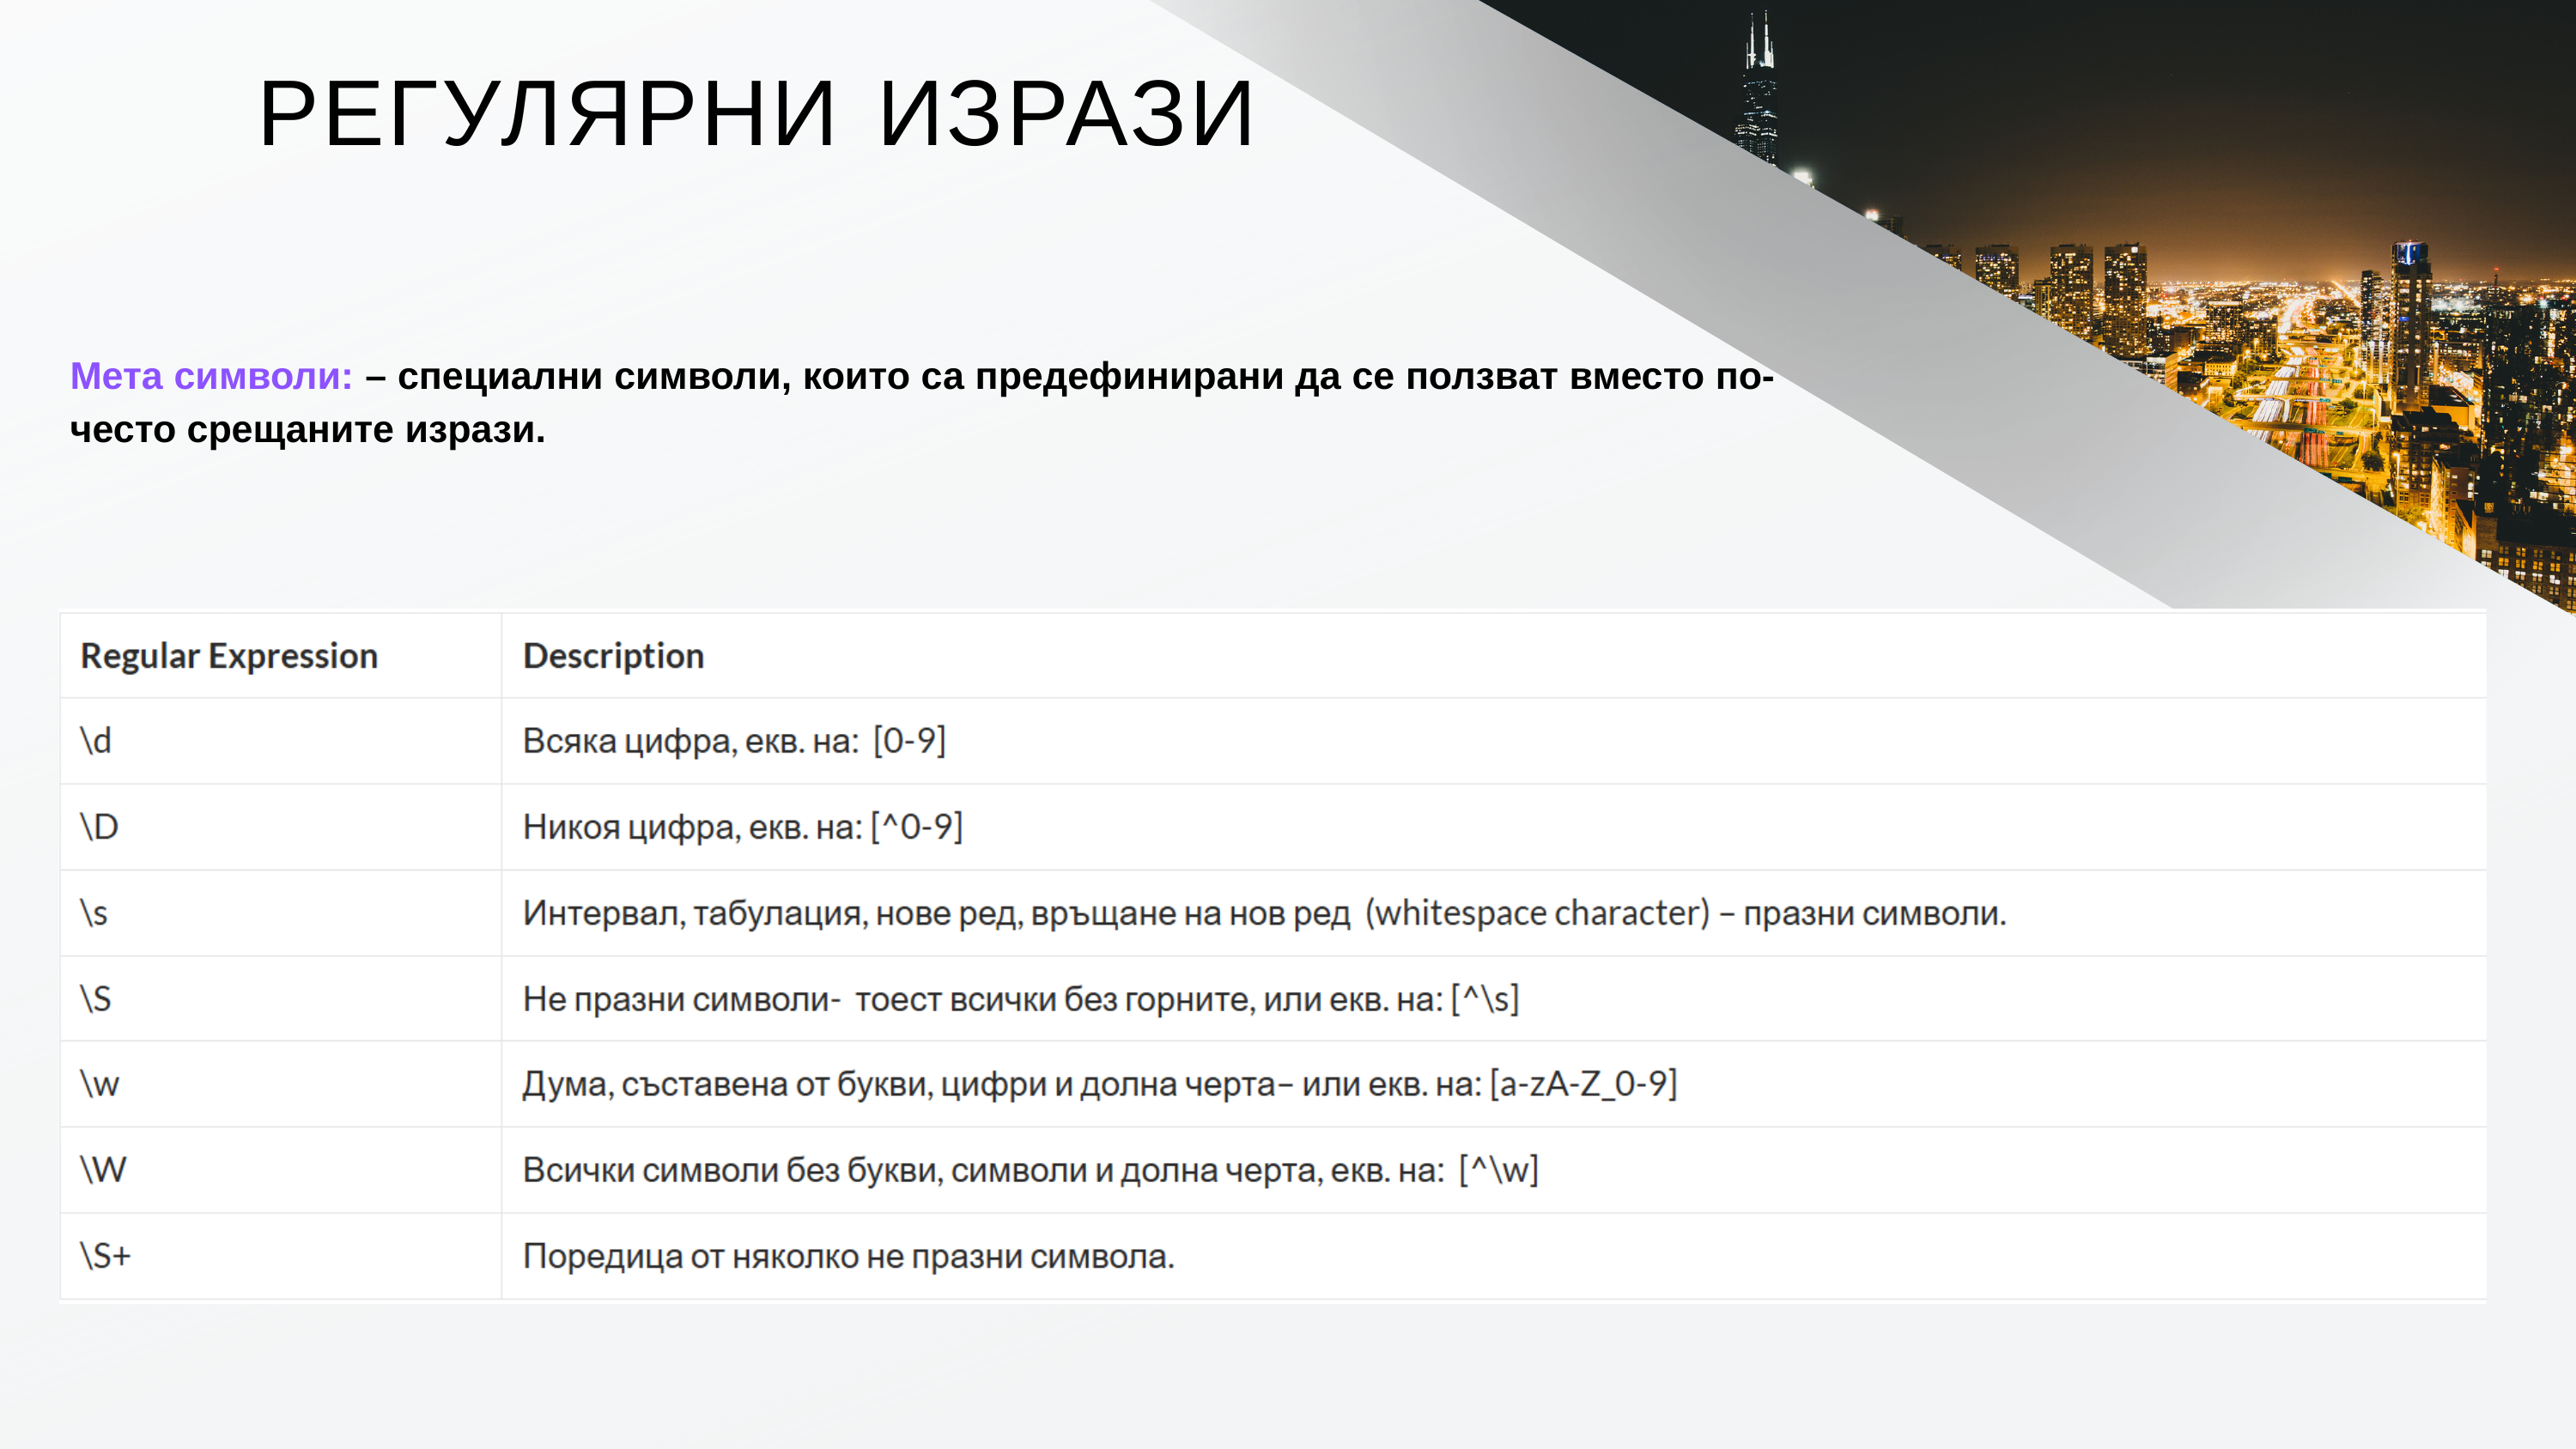

РЕГУЛЯРНИ ИЗРАЗИ

Мета символи: – специални символи, които са предефинирани да се ползват вместо по-често срещаните изрази.